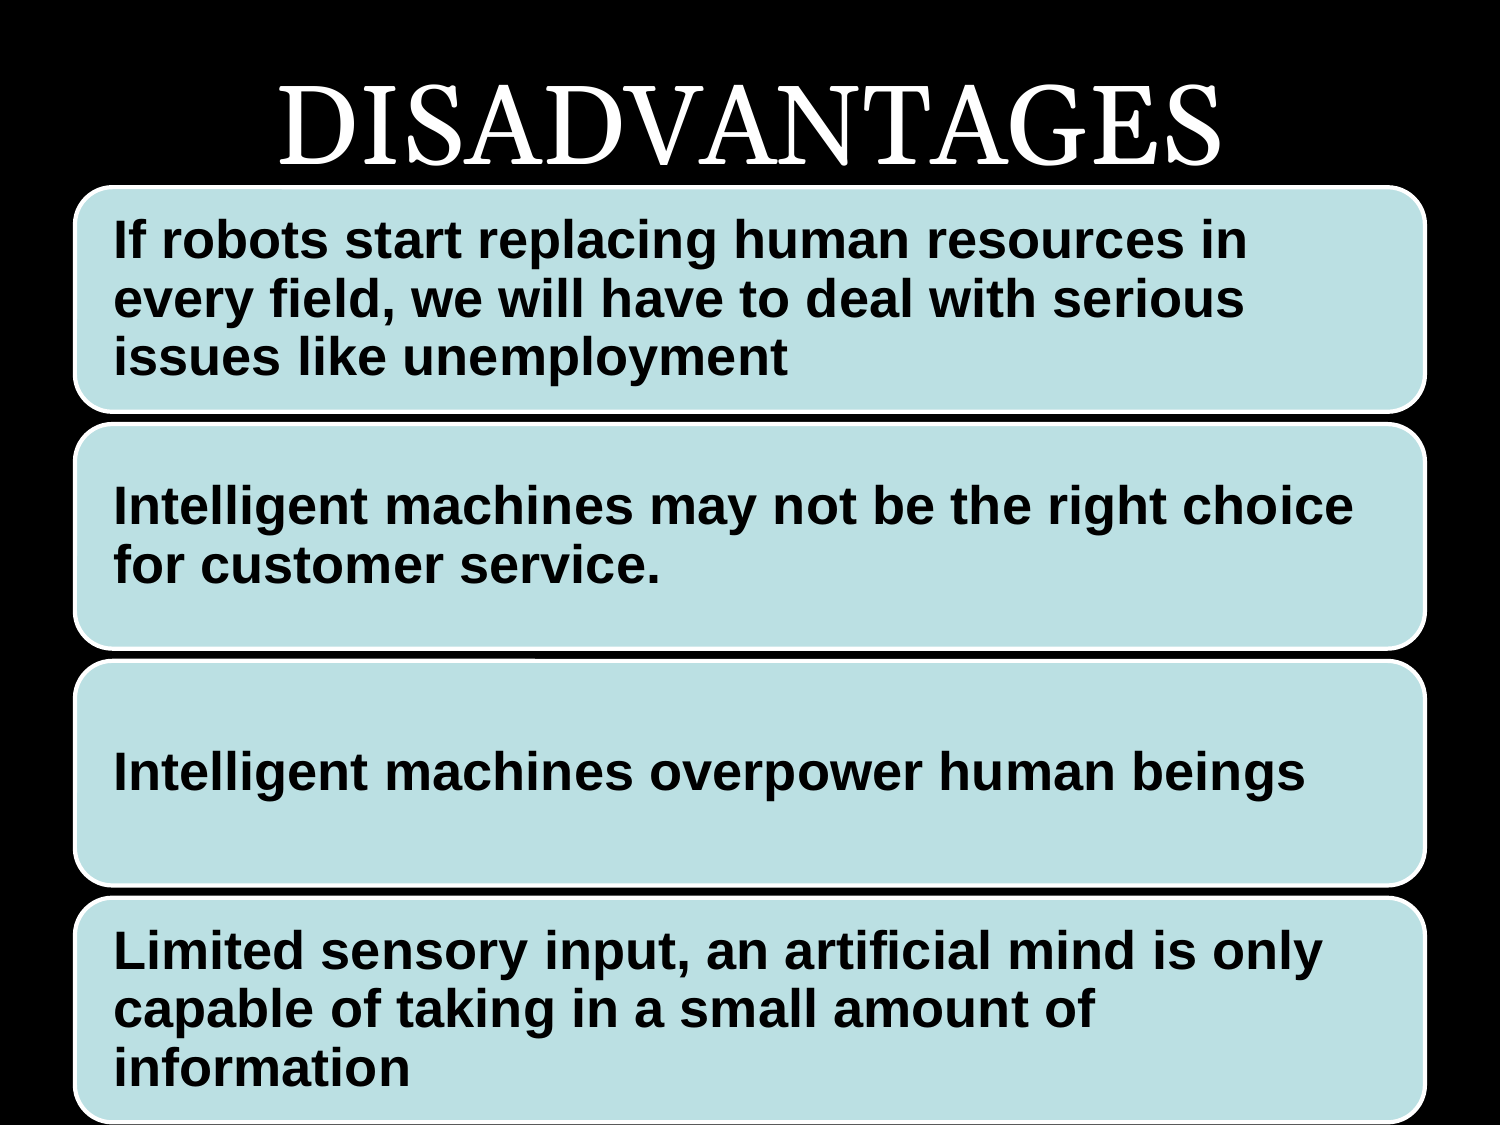

# DISADVANTAGES
If robots start replacing human resources in every field, we will have to deal with serious issues like unemployment
Intelligent machines may not be the right choice for customer service.
Intelligent machines overpower human beings
Limited sensory input, an artificial mind is only capable of taking in a small amount of information